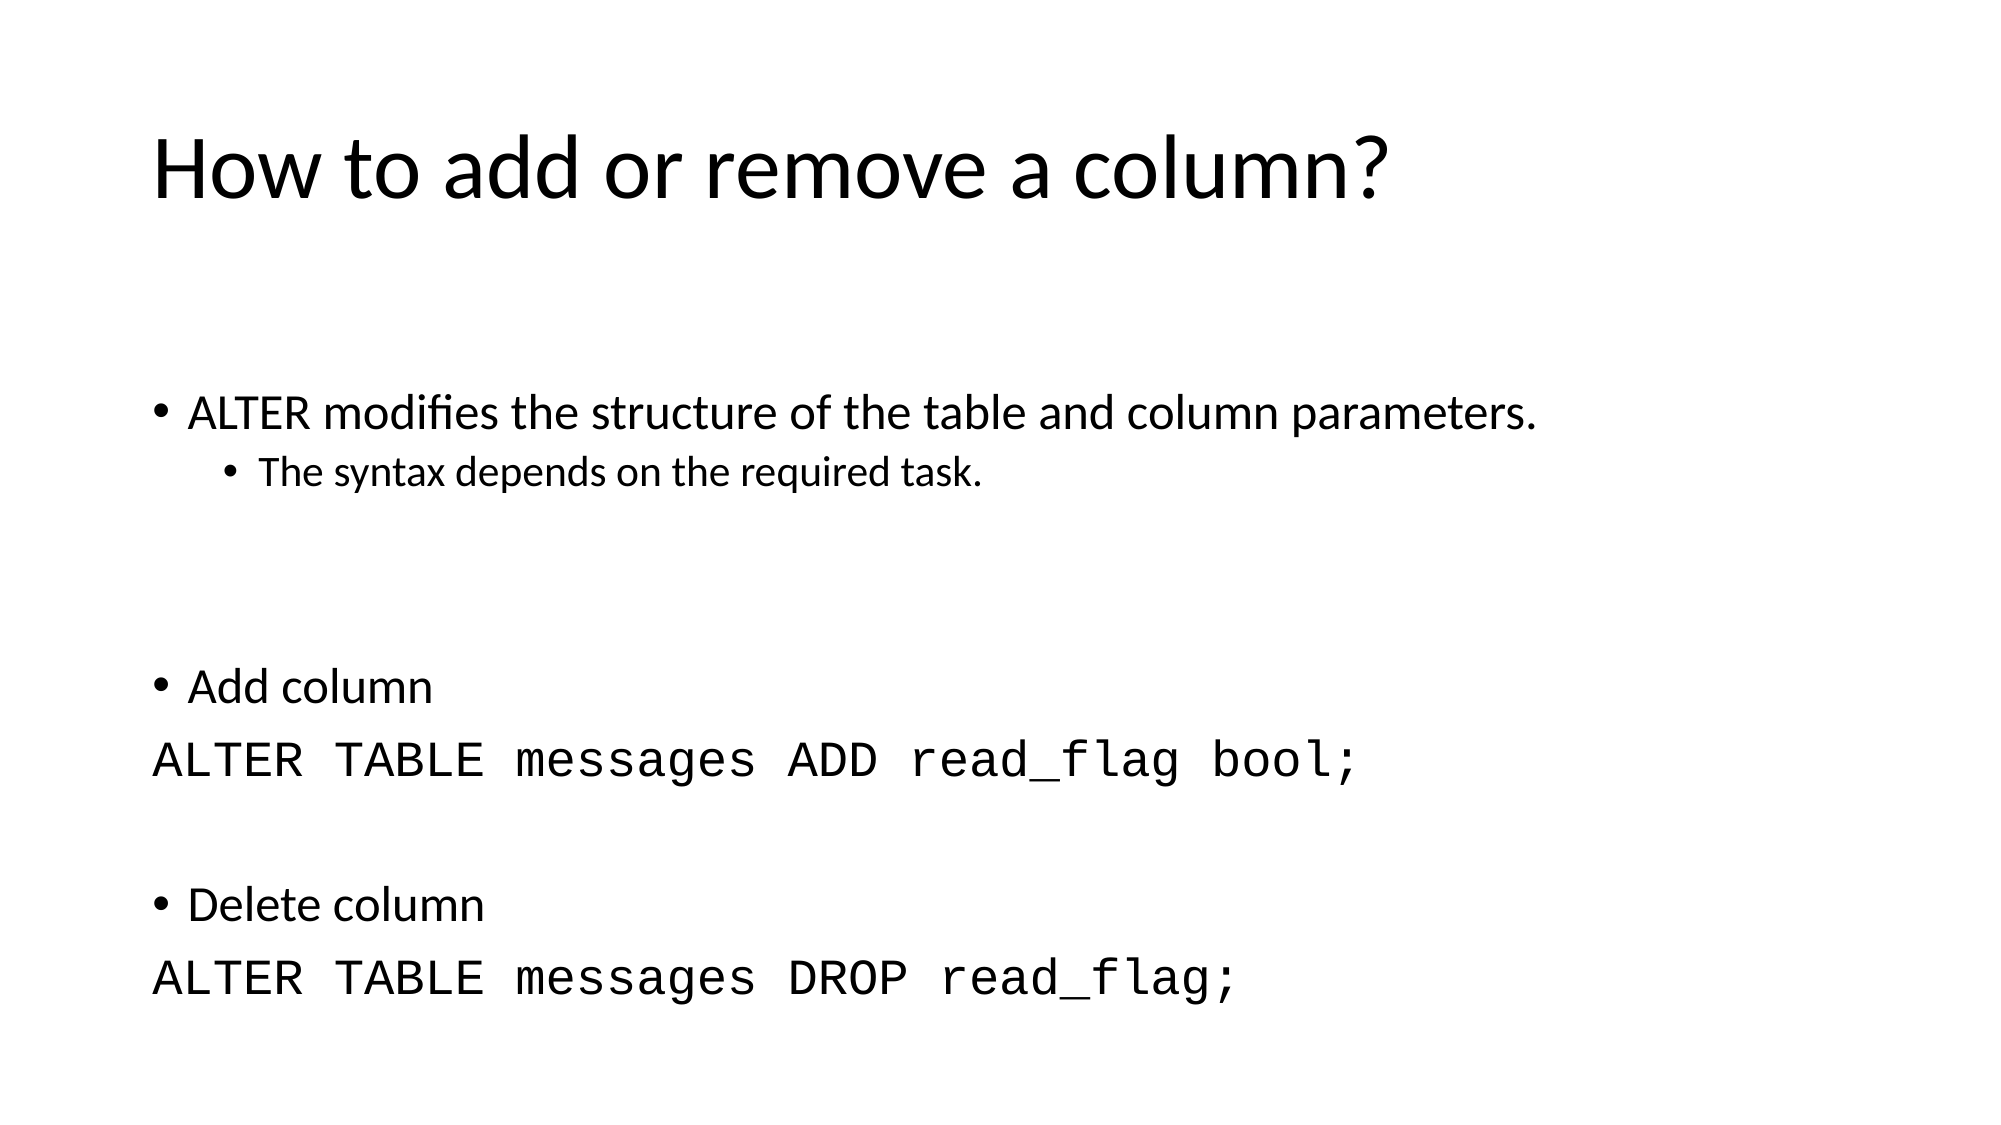

# How to add or remove a column?

ALTER modifies the structure of the table and column parameters.
The syntax depends on the required task.

Add column
ALTER TABLE messages ADD read_flag bool;

Delete column
ALTER TABLE messages DROP read_flag;